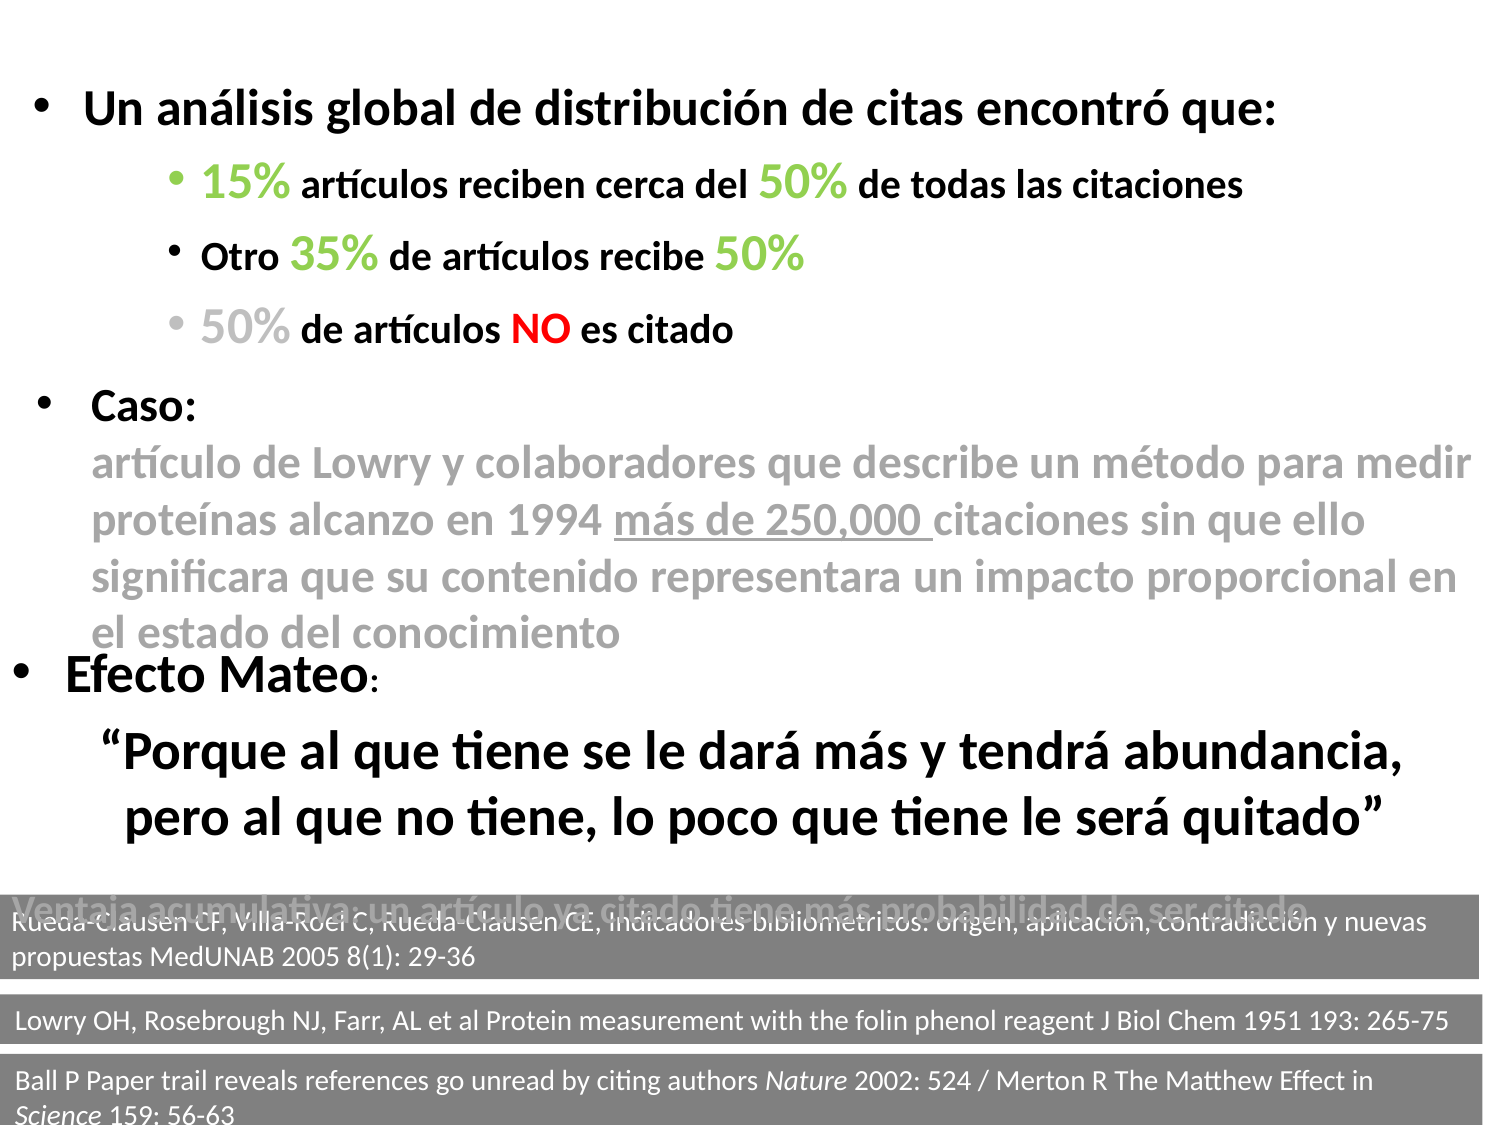

Un análisis global de distribución de citas encontró que:
15% artículos reciben cerca del 50% de todas las citaciones
Otro 35% de artículos recibe 50%
50% de artículos NO es citado

Caso:
artículo de Lowry y colaboradores que describe un método para medir proteínas alcanzo en 1994 más de 250,000 citaciones sin que ello significara que su contenido representara un impacto proporcional en el estado del conocimiento
Efecto Mateo:
       “Porque al que tiene se le dará más y tendrá abundancia,
         pero al que no tiene, lo poco que tiene le será quitado”
Ventaja acumulativa: un artículo ya citado tiene más probabilidad de ser citado
Rueda-Clausen CF, Villa-Roel C, Rueda-Clausen CE, Indicadores bibliométricos: origen, aplicación, contradicción y nuevas propuestas MedUNAB 2005 8(1): 29-36
Lowry OH, Rosebrough NJ, Farr, AL et al Protein measurement with the folin phenol reagent J Biol Chem 1951 193: 265-75
Ball P Paper trail reveals references go unread by citing authors Nature 2002: 524 / Merton R The Matthew Effect in Science 159: 56-63